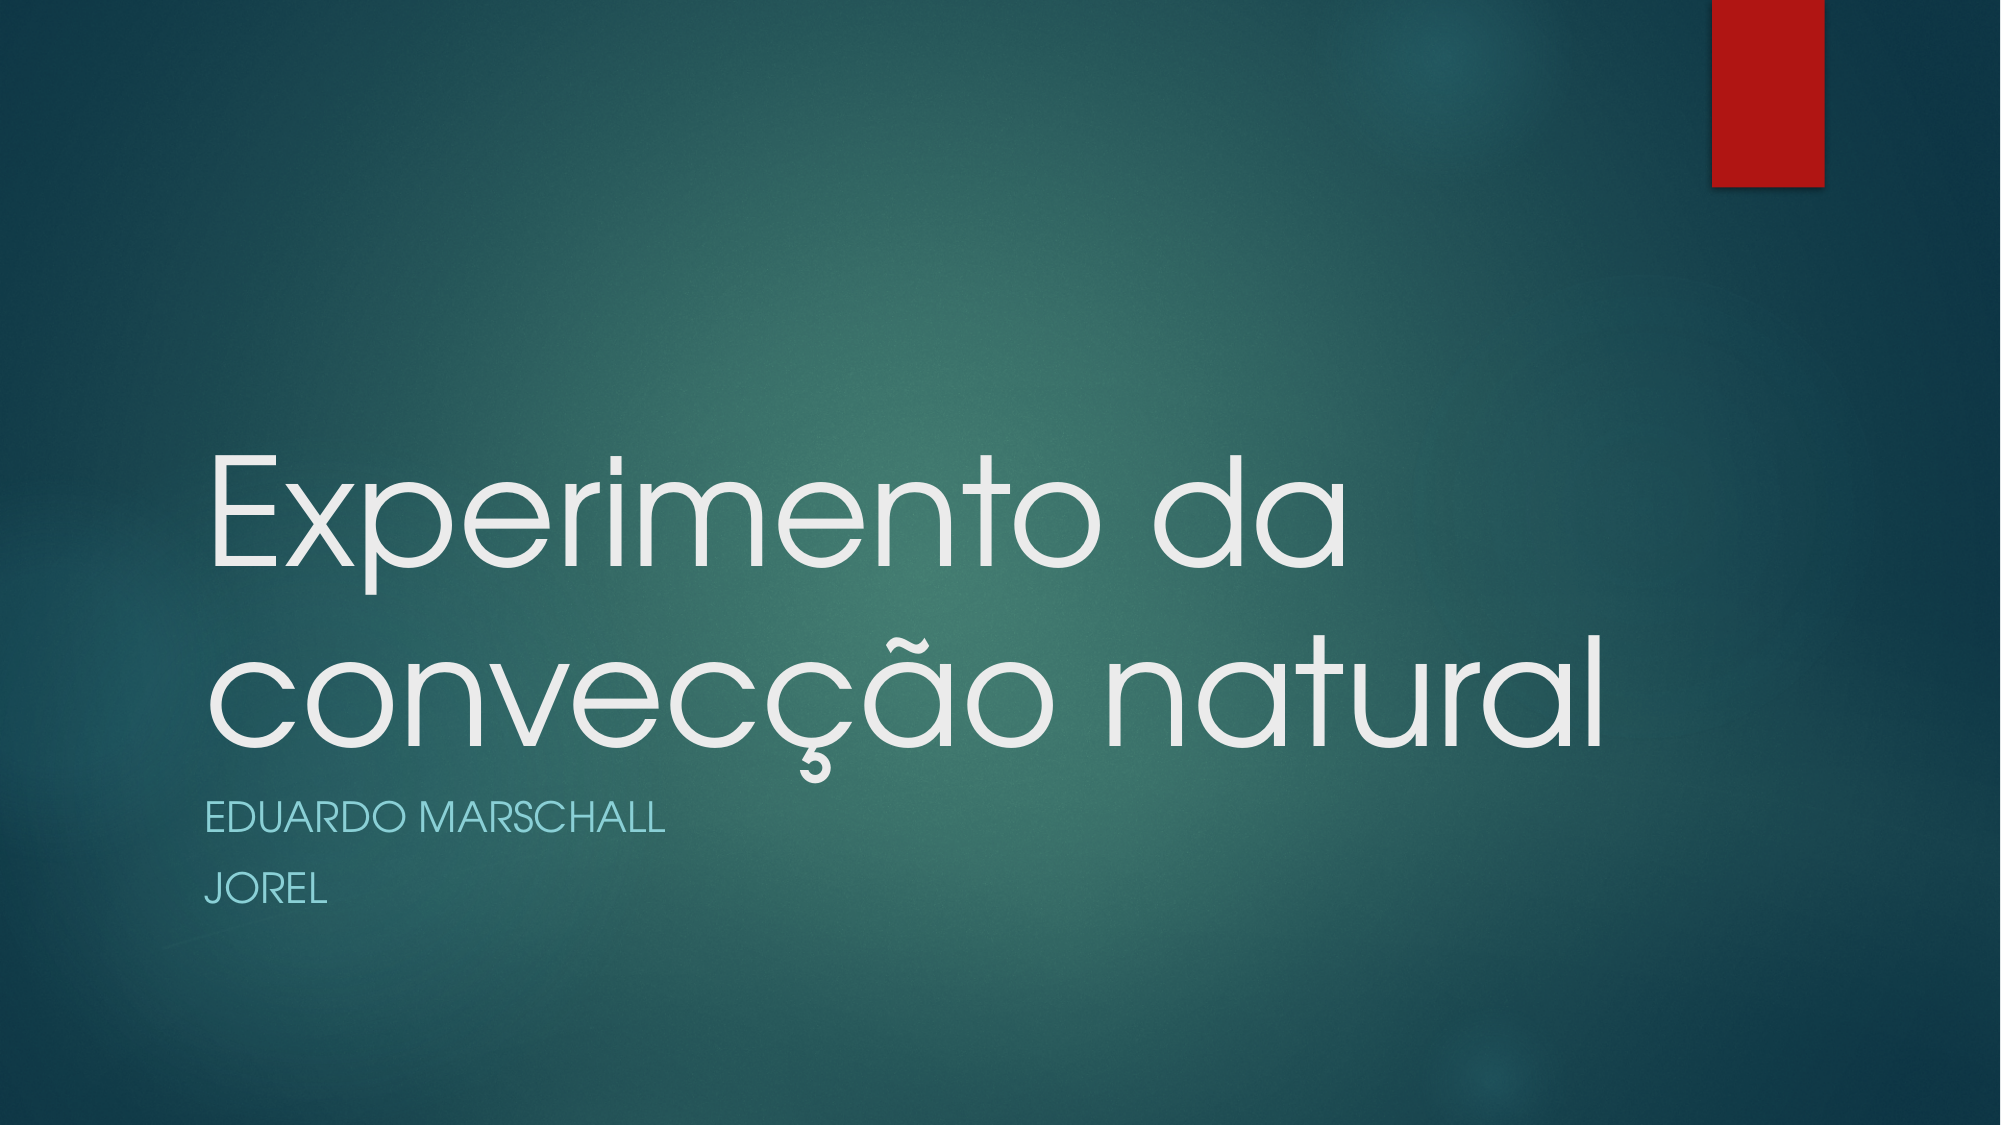

# Experimento da convecção natural
Eduardo Marschall
Jorel